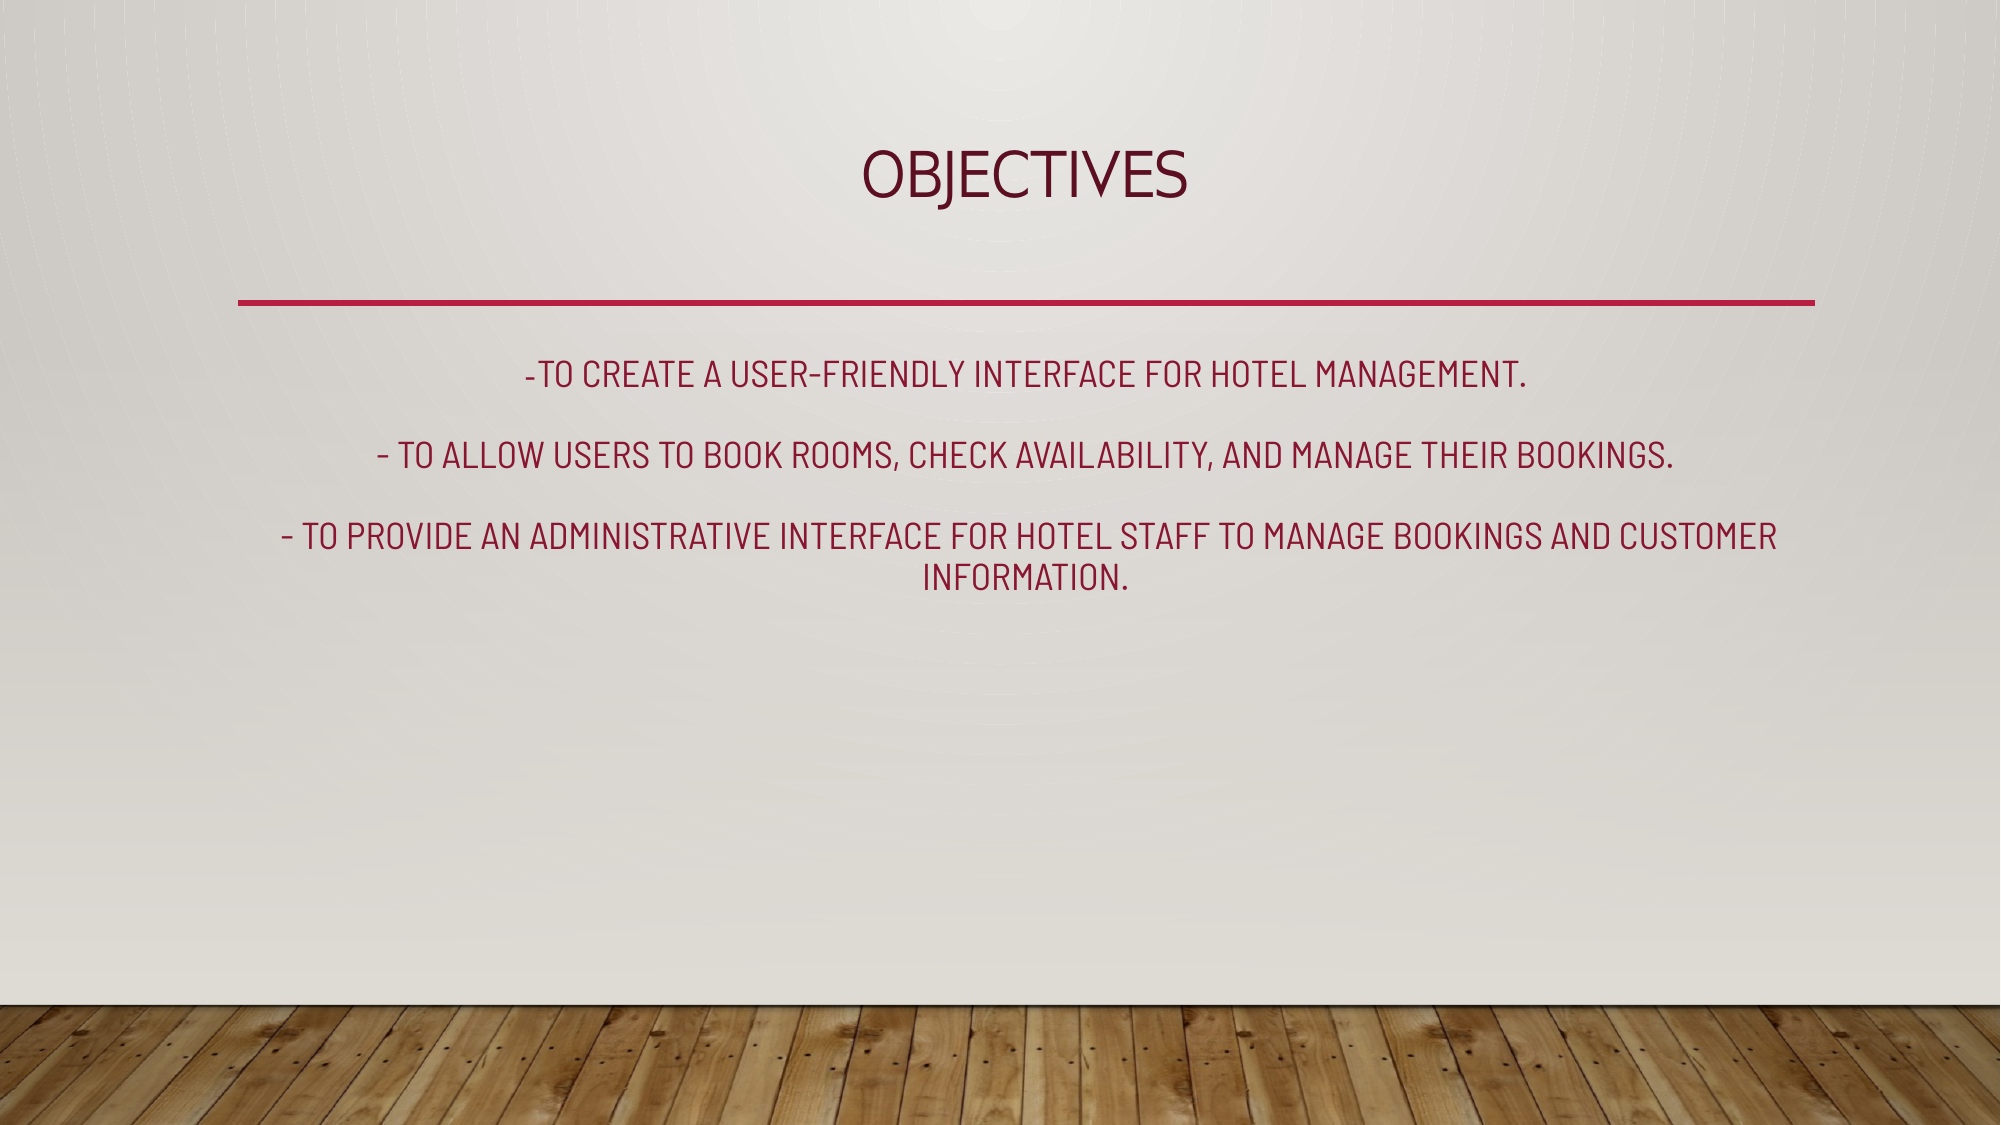

# Objectives -To create a user-friendly interface for hotel management. - To allow users to book rooms, check availability, and manage their bookings. - To provide an administrative interface for hotel staff to manage bookings and customer information.